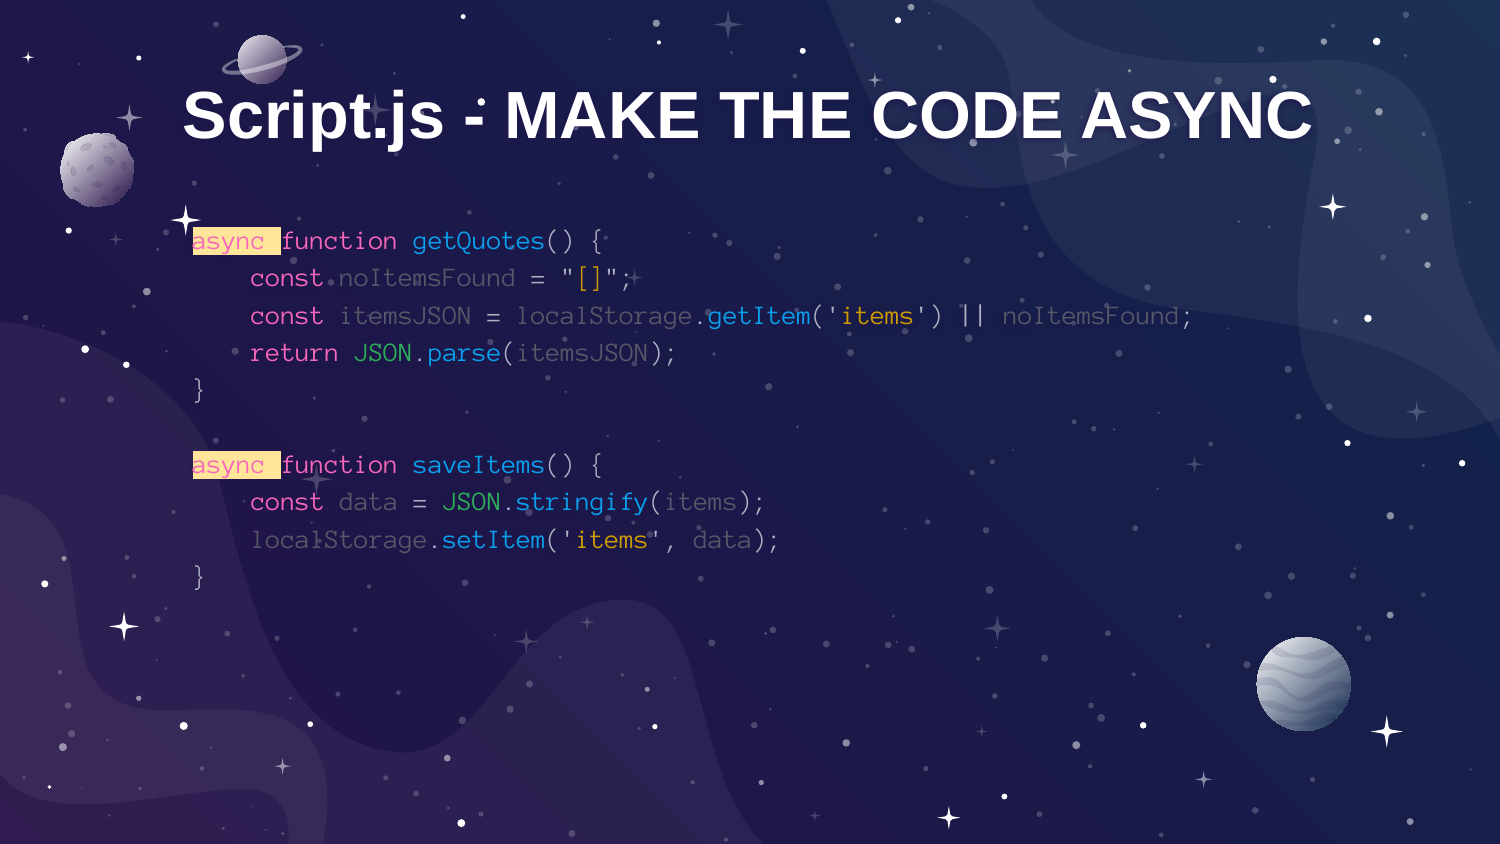

# Script.js - MAKE THE CODE ASYNC

async function getQuotes() {
    const noItemsFound = "[]";
    const itemsJSON = localStorage.getItem('items') || noItemsFound;
    return JSON.parse(itemsJSON);
}

async function saveItems() {
    const data = JSON.stringify(items);
    localStorage.setItem('items', data);
}